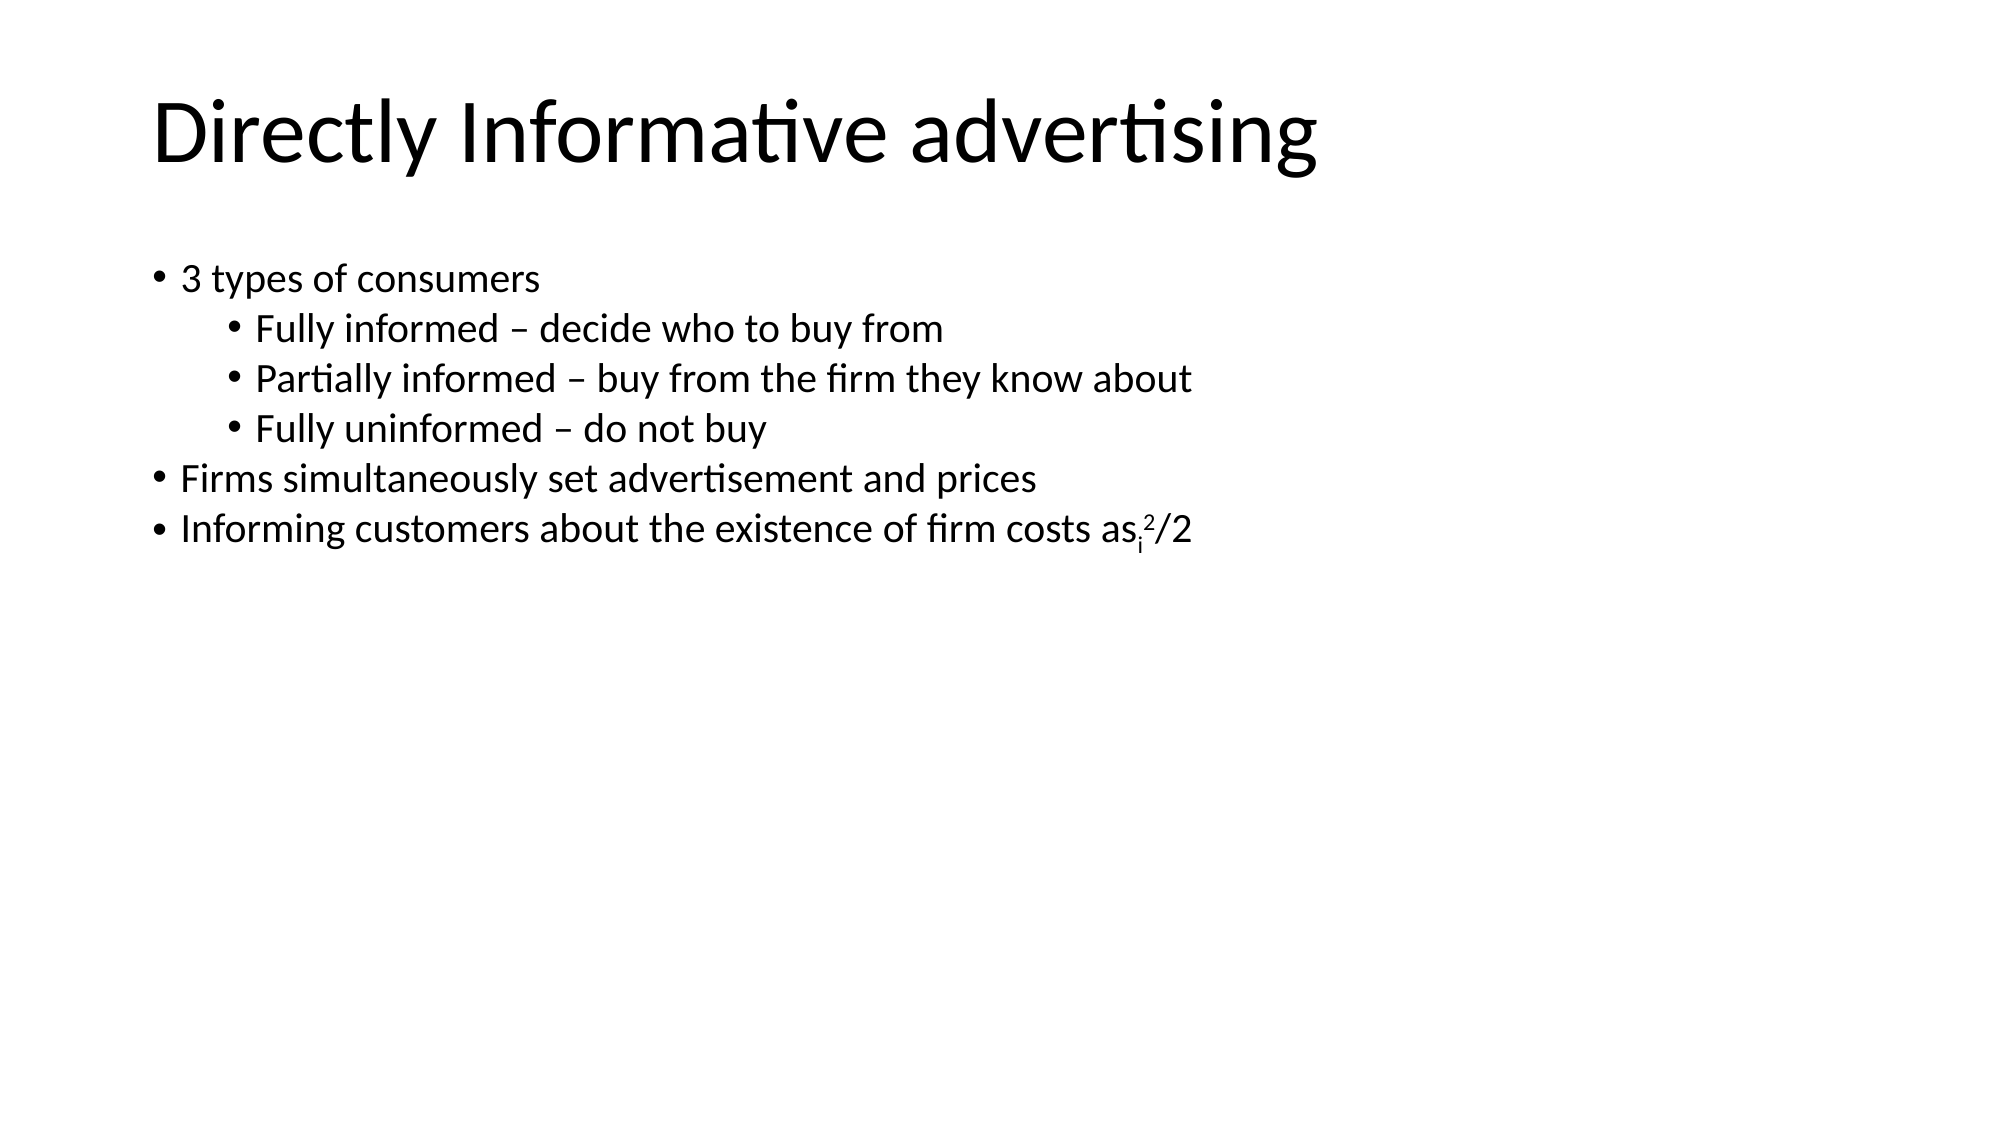

# Directly Informative advertising
3 types of consumers
Fully informed – decide who to buy from
Partially informed – buy from the firm they know about
Fully uninformed – do not buy
Firms simultaneously set advertisement and prices
Informing customers about the existence of firm costs asi2/2